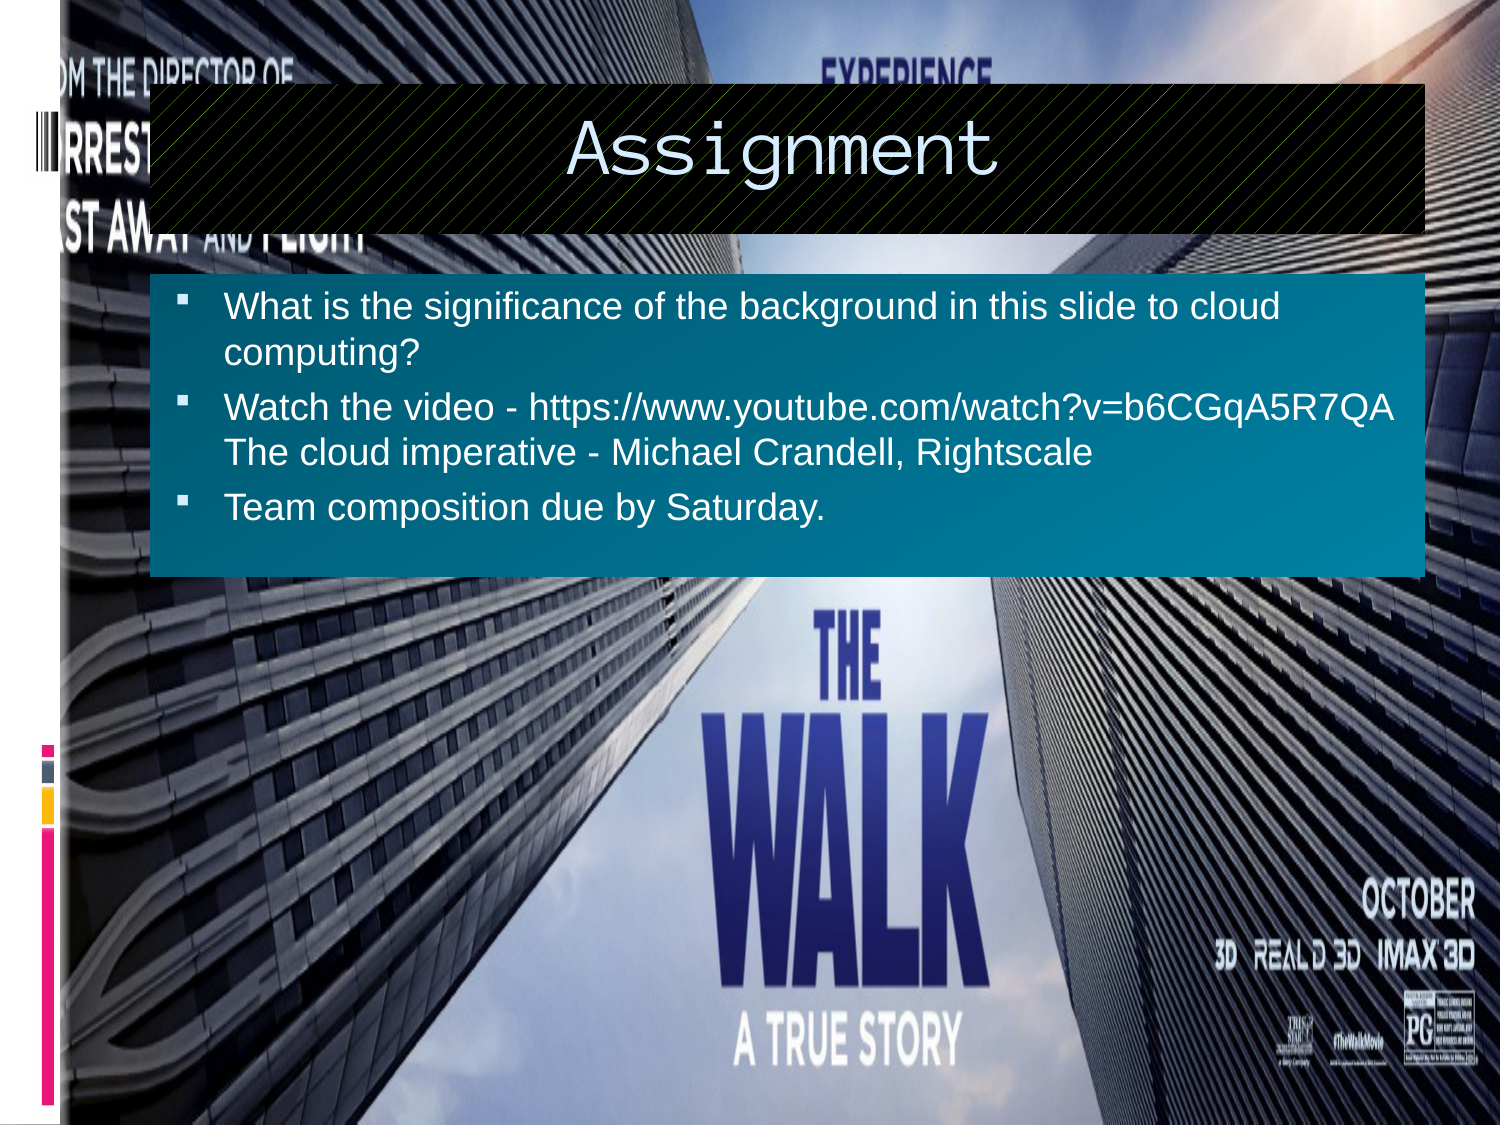

# Assignment
What is the significance of the background in this slide to cloud computing?
Watch the video - https://www.youtube.com/watch?v=b6CGqA5R7QA
The cloud imperative - Michael Crandell, Rightscale
Team composition due by Saturday.